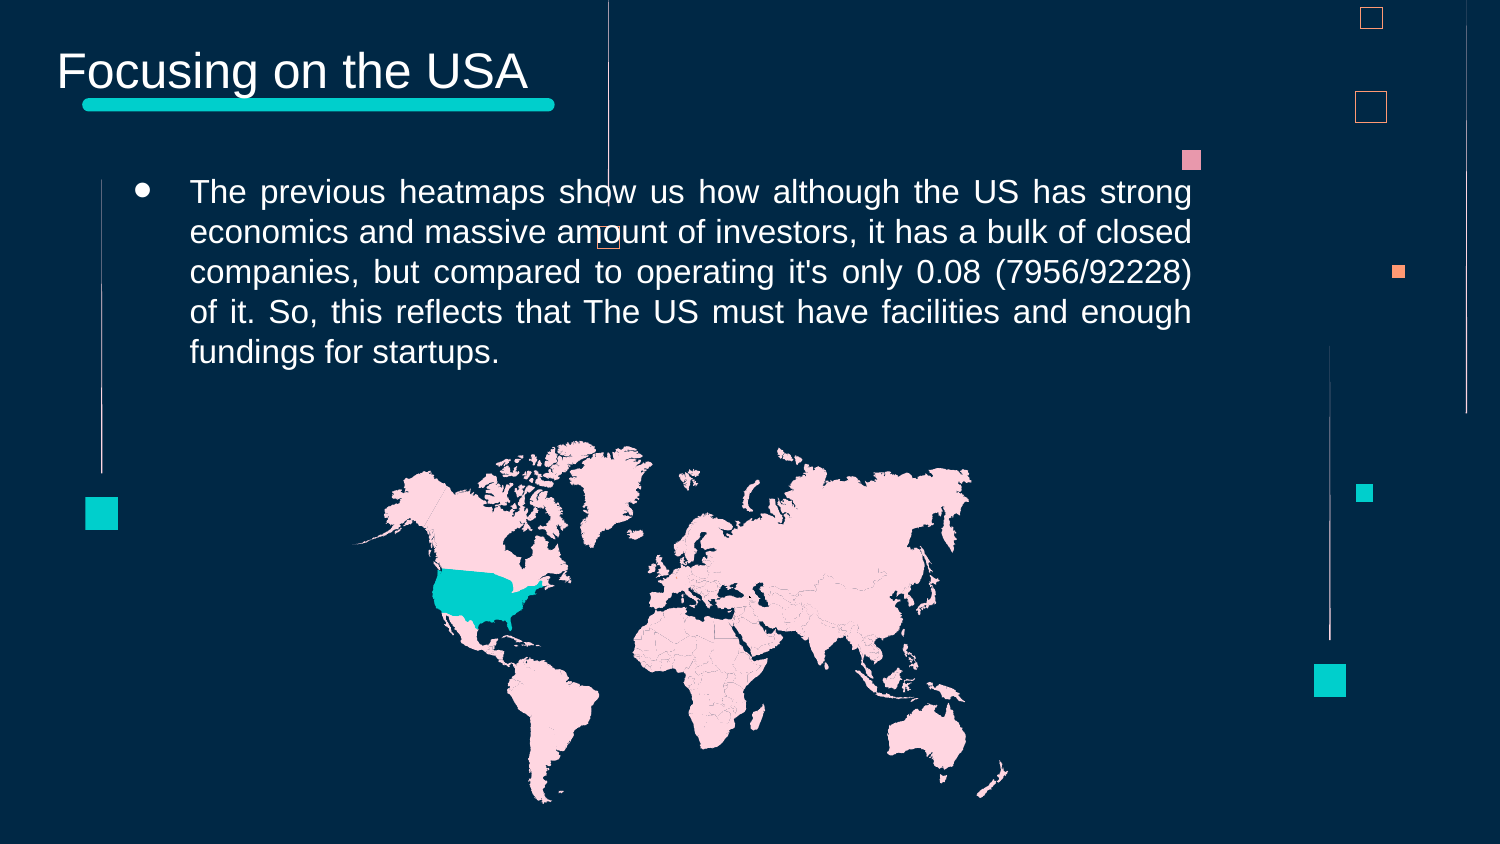

# Focusing on the USA

The previous heatmaps show us how although the US has strong economics and massive amount of investors, it has a bulk of closed companies, but compared to operating it's only 0.08 (7956/92228) of it. So, this reflects that The US must have facilities and enough fundings for startups.